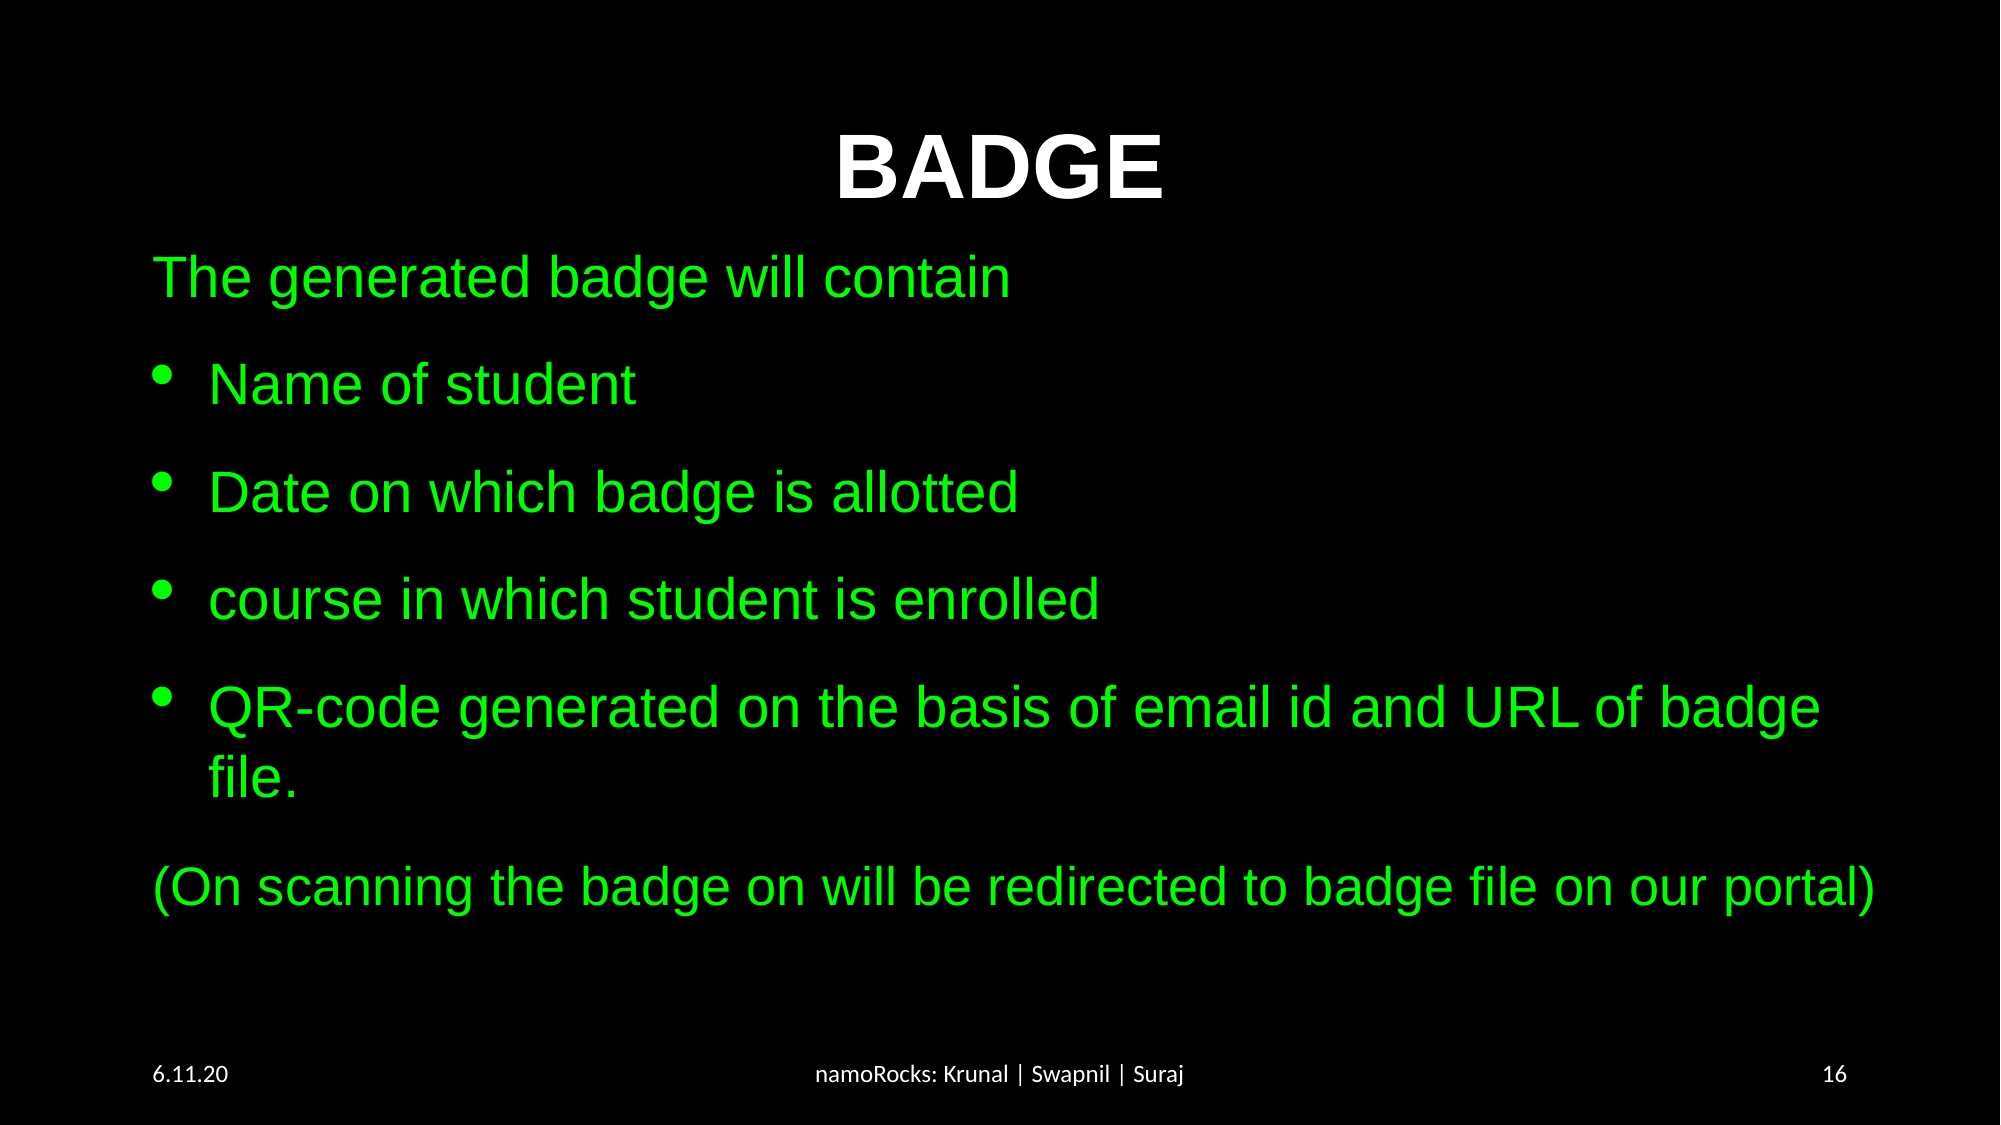

# BADGE
The generated badge will contain
Name of student
Date on which badge is allotted
course in which student is enrolled
QR-code generated on the basis of email id and URL of badge file.
(On scanning the badge on will be redirected to badge file on our portal)
6.11.20
namoRocks: Krunal | Swapnil | Suraj
16